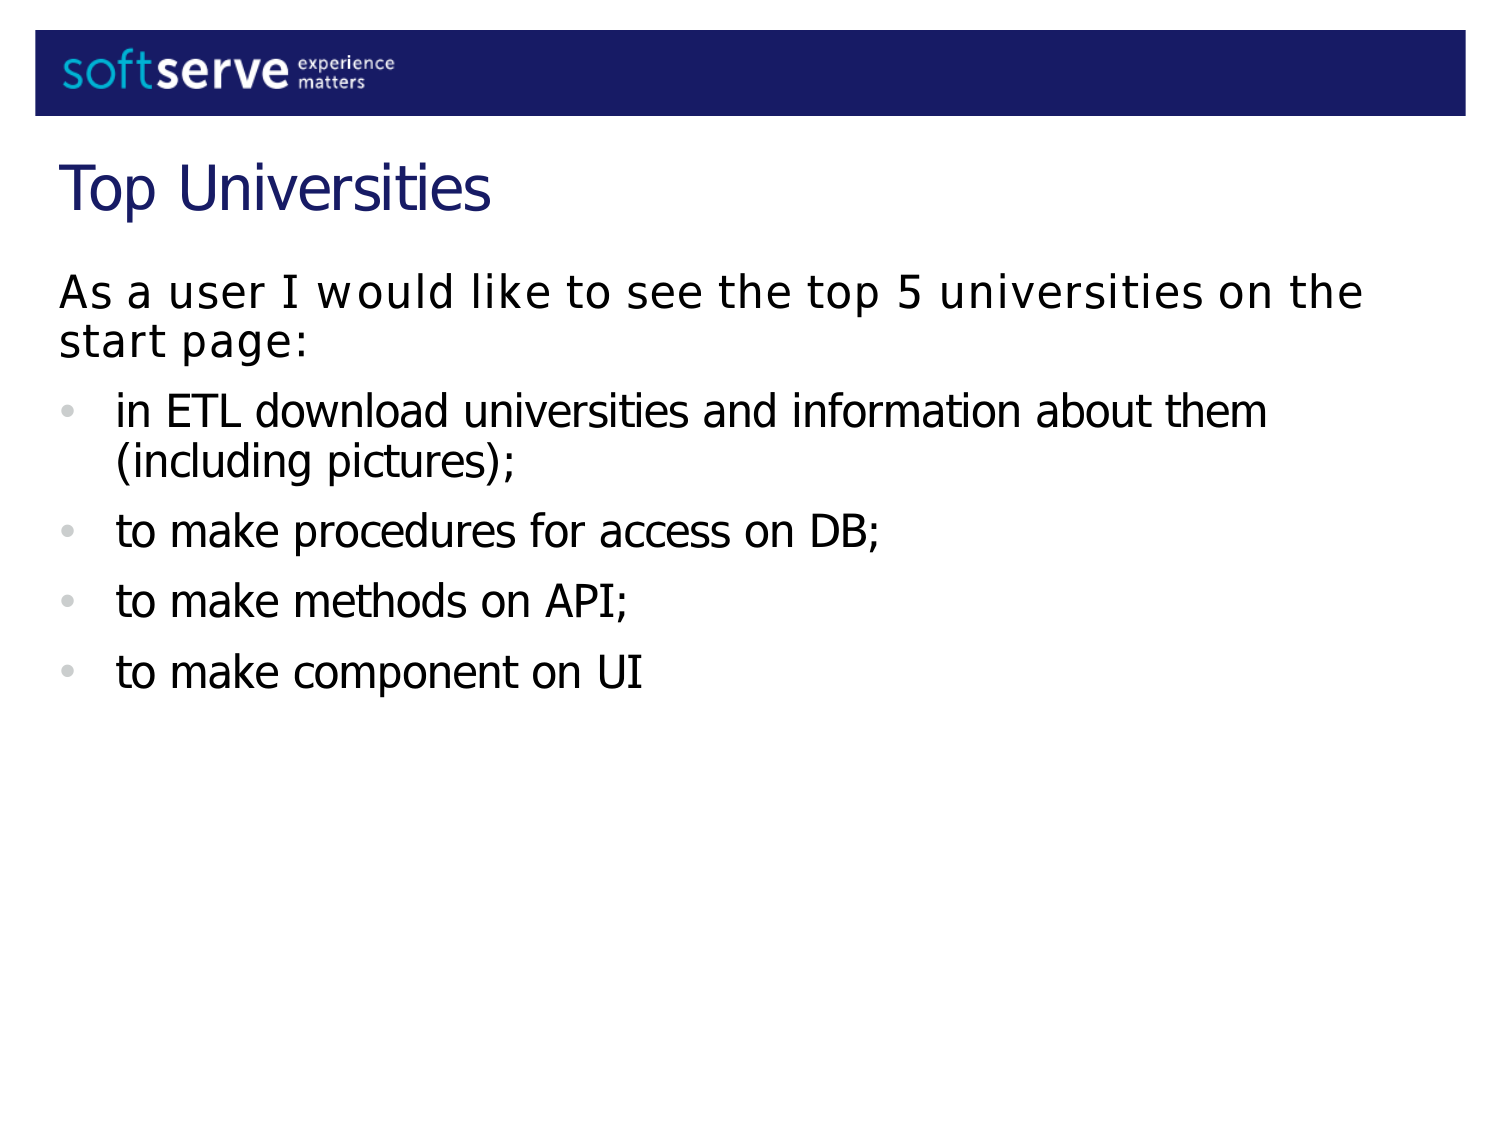

Top Universities
As a user I would like to see the top 5 universities on the start page:
in ETL download universities and information about them (including pictures);
to make procedures for access on DB;
to make methods on API;
to make component on UI